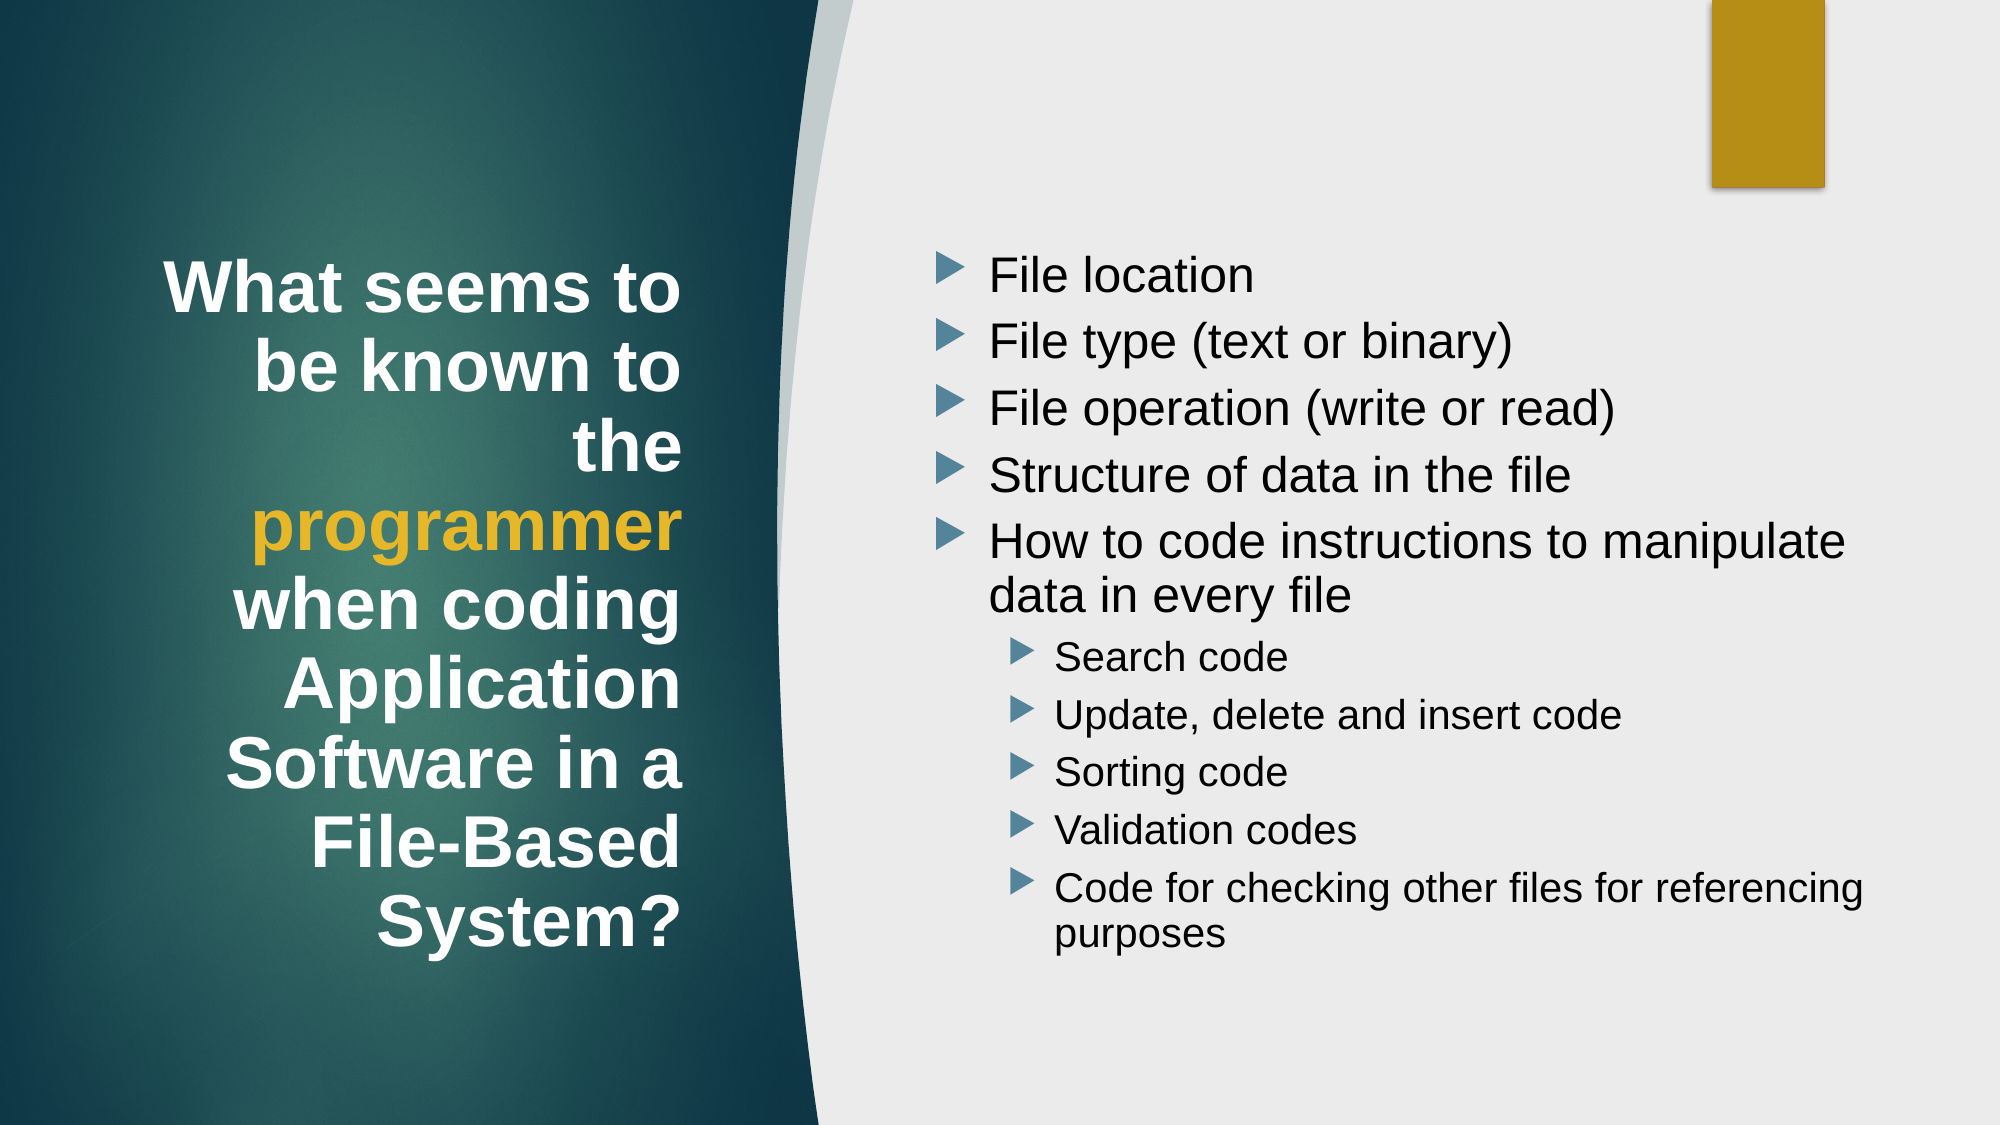

# What seems to be known to the programmer when coding Application Software in a File-Based System?
File location
File type (text or binary)
File operation (write or read)
Structure of data in the file
How to code instructions to manipulate data in every file
Search code
Update, delete and insert code
Sorting code
Validation codes
Code for checking other files for referencing purposes